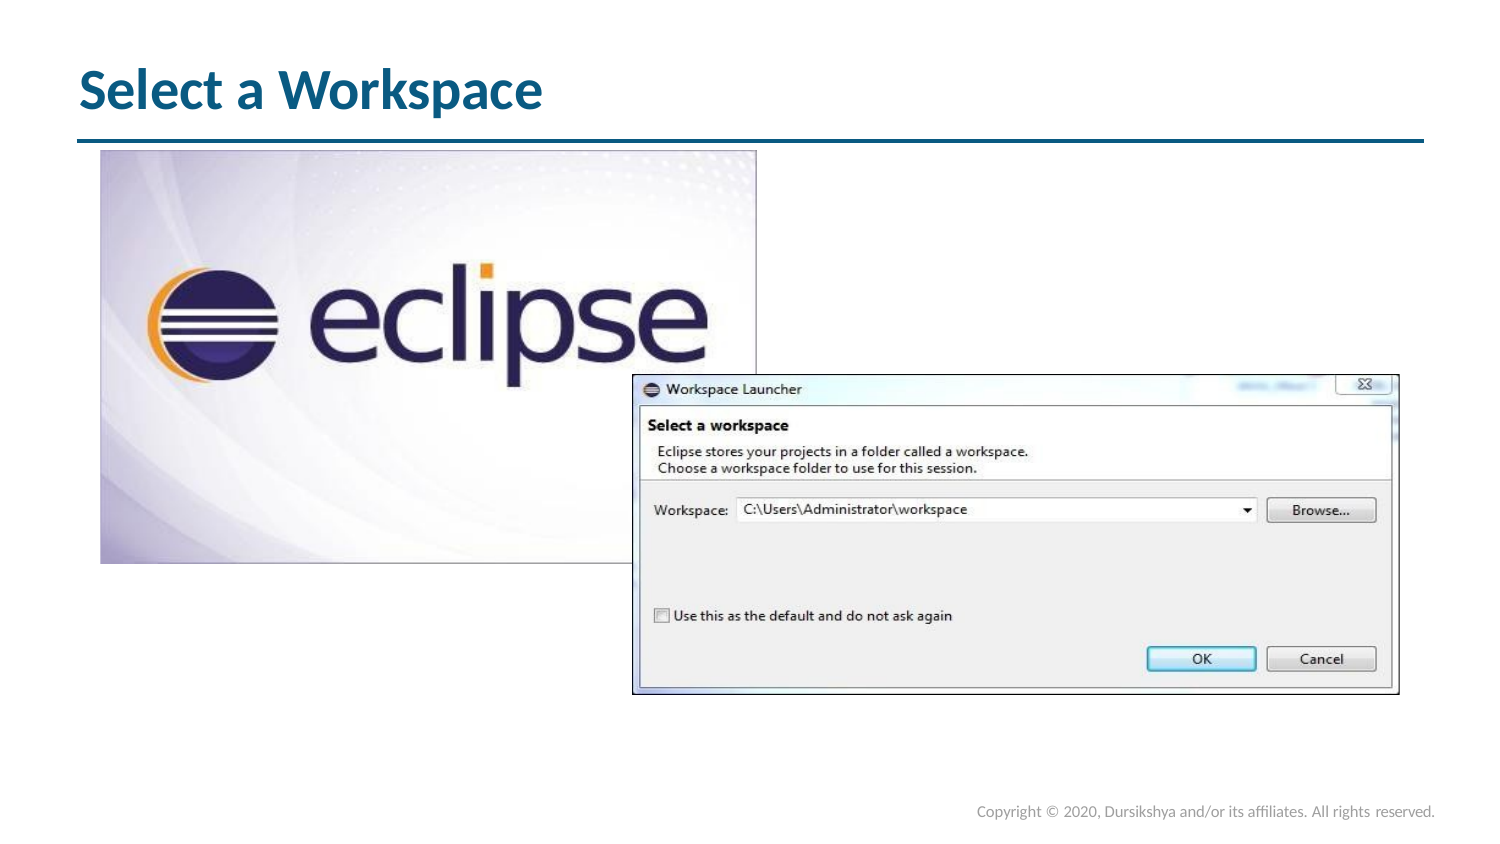

# Select a Workspace

Copyright © 2020, Dursikshya and/or its affiliates. All rights reserved.